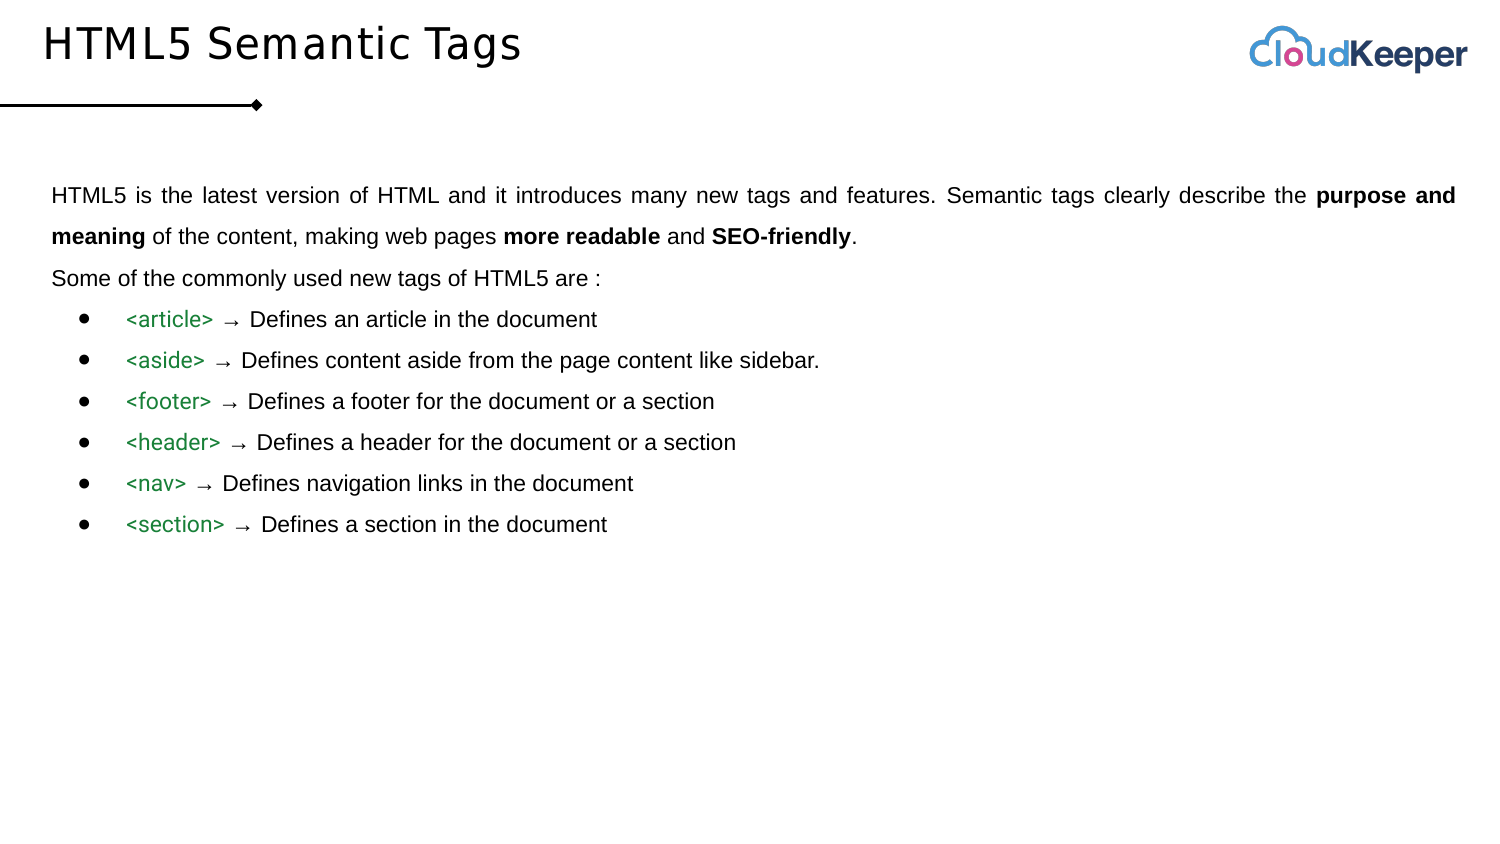

# HTML5 Semantic Tags
HTML5 is the latest version of HTML and it introduces many new tags and features. Semantic tags clearly describe the purpose and meaning of the content, making web pages more readable and SEO-friendly.
Some of the commonly used new tags of HTML5 are :
<article> → Defines an article in the document
<aside> → Defines content aside from the page content like sidebar.
<footer> → Defines a footer for the document or a section
<header> → Defines a header for the document or a section
<nav> → Defines navigation links in the document
<section> → Defines a section in the document